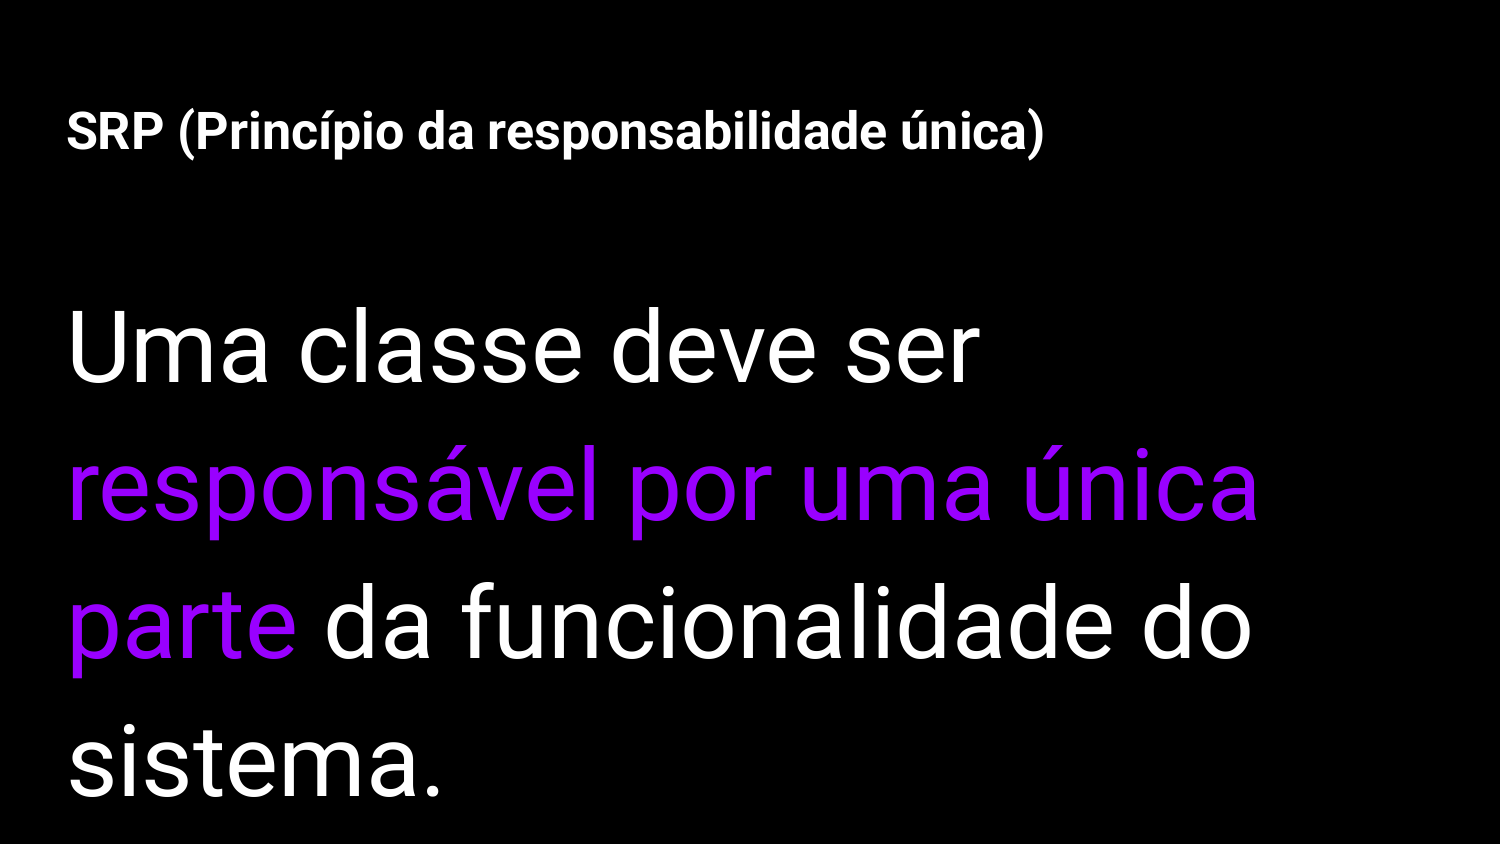

# SRP (Princípio da responsabilidade única)
Uma classe deve ser responsável por uma única parte da funcionalidade do sistema.